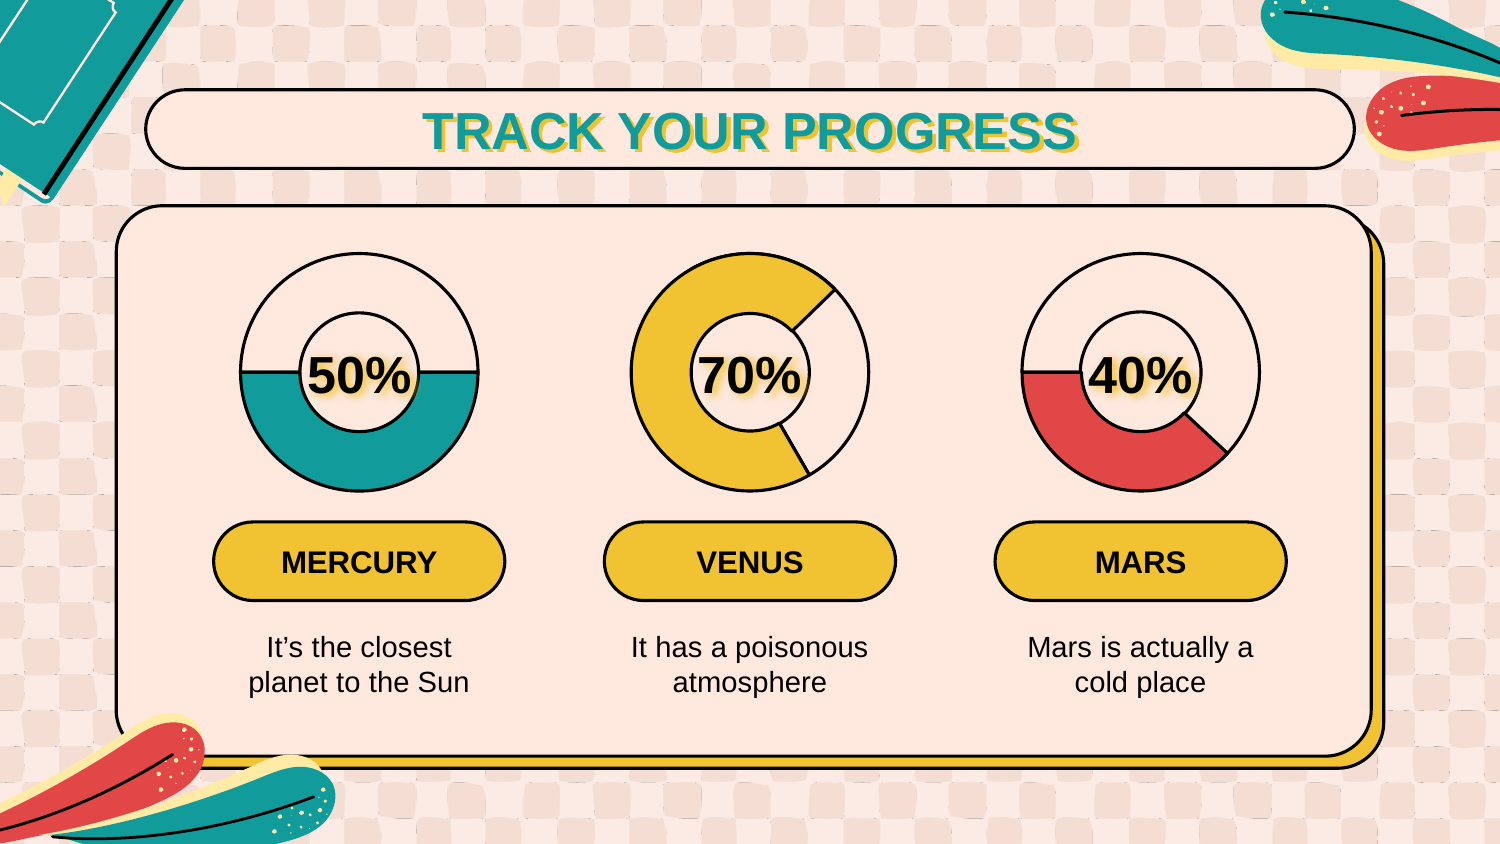

# TRACK YOUR PROGRESS

50%
70%
40%

MERCURY
VENUS
MARS
It’s the closest planet to the Sun
It has a poisonous atmosphere
Mars is actually a cold place